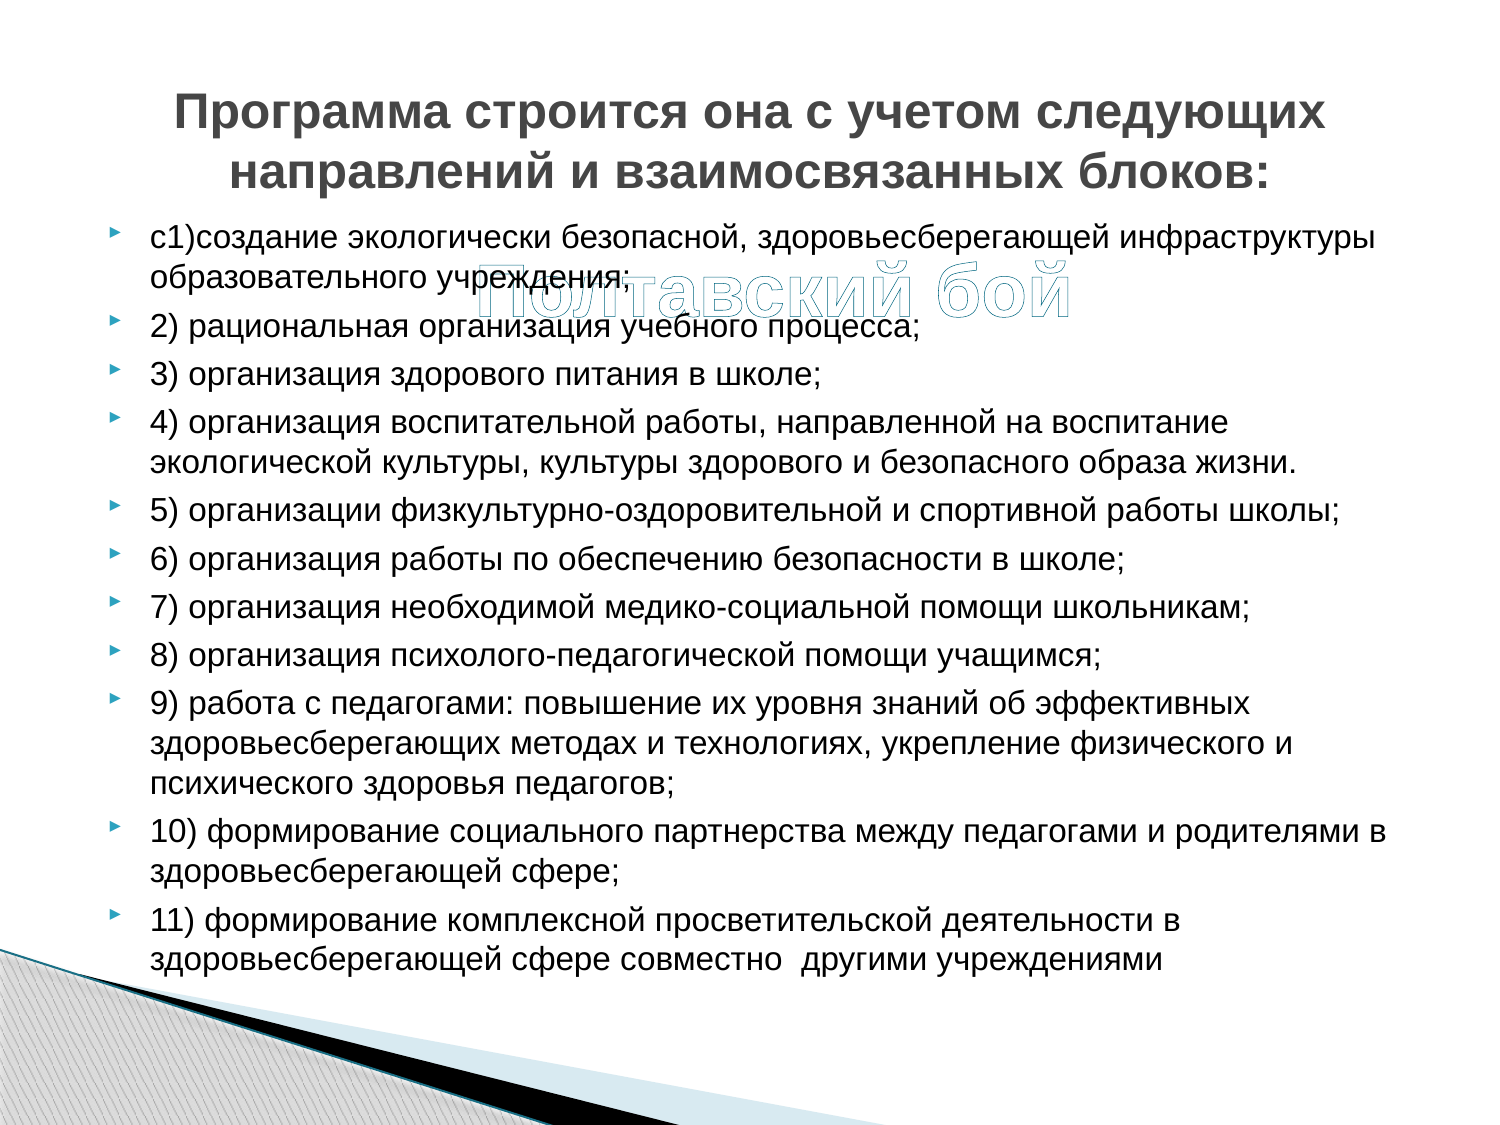

# Программа строится она с учетом следующих направлений и взаимосвязанных блоков:
с1)создание экологически безопасной, здоровьесберегающей инфраструктуры образовательного учреждения;
2) рациональная организация учебного процесса;
3) организация здорового питания в школе;
4) организация воспитательной работы, направленной на воспитание экологической культуры, культуры здорового и безопасного образа жизни.
5) организации физкультурно-оздоровительной и спортивной работы школы;
6) организация работы по обеспечению безопасности в школе;
7) организация необходимой медико-социальной помощи школьникам;
8) организация психолого-педагогической помощи учащимся;
9) работа с педагогами: повышение их уровня знаний об эффективных здоровьесберегающих методах и технологиях, укрепление физического и психического здоровья педагогов;
10) формирование социального партнерства между педагогами и родителями в здоровьесберегающей сфере;
11) формирование комплексной просветительской деятельности в здоровьесберегающей сфере совместно  другими учреждениями
Полтавский бой